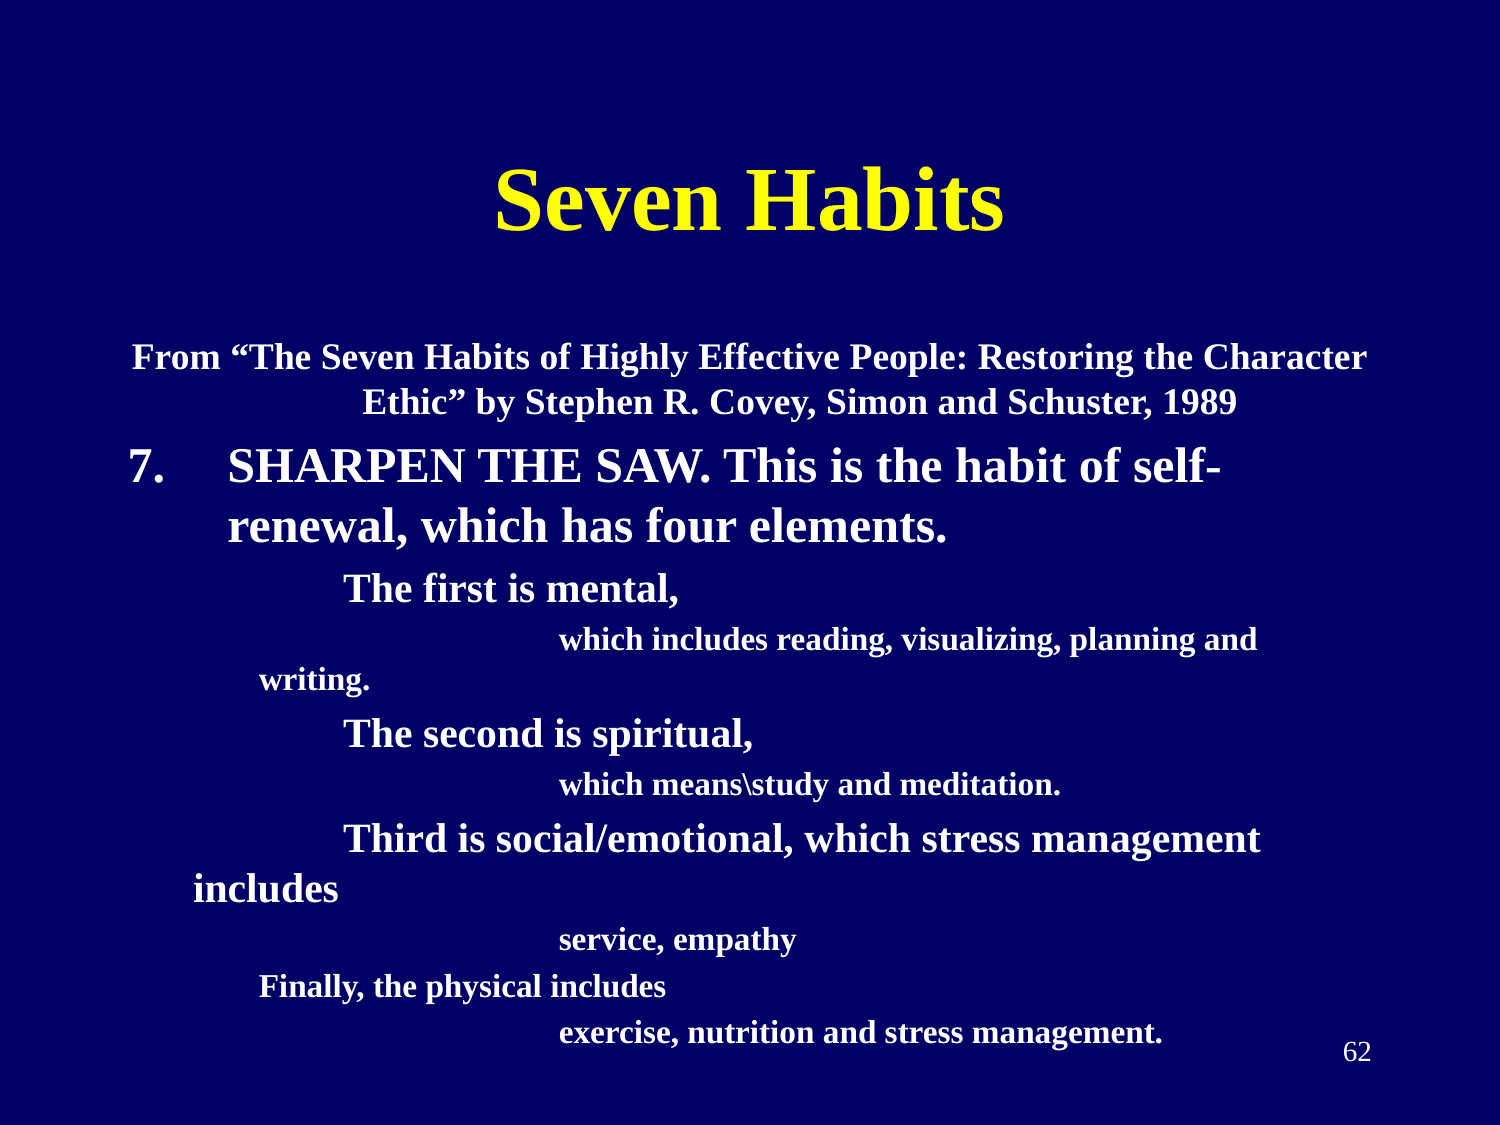

# Seven Habits
From “The Seven Habits of Highly Effective People: Restoring the Character Ethic” by Stephen R. Covey, Simon and Schuster, 1989
SHARPEN THE SAW. This is the habit of self-renewal, which has four elements.
	The first is mental,
		which includes reading, visualizing, planning and writing.
	The second is spiritual,
		which means\study and meditation.
	Third is social/emotional, which stress management includes
		service, empathy
Finally, the physical includes
		exercise, nutrition and stress management.

62